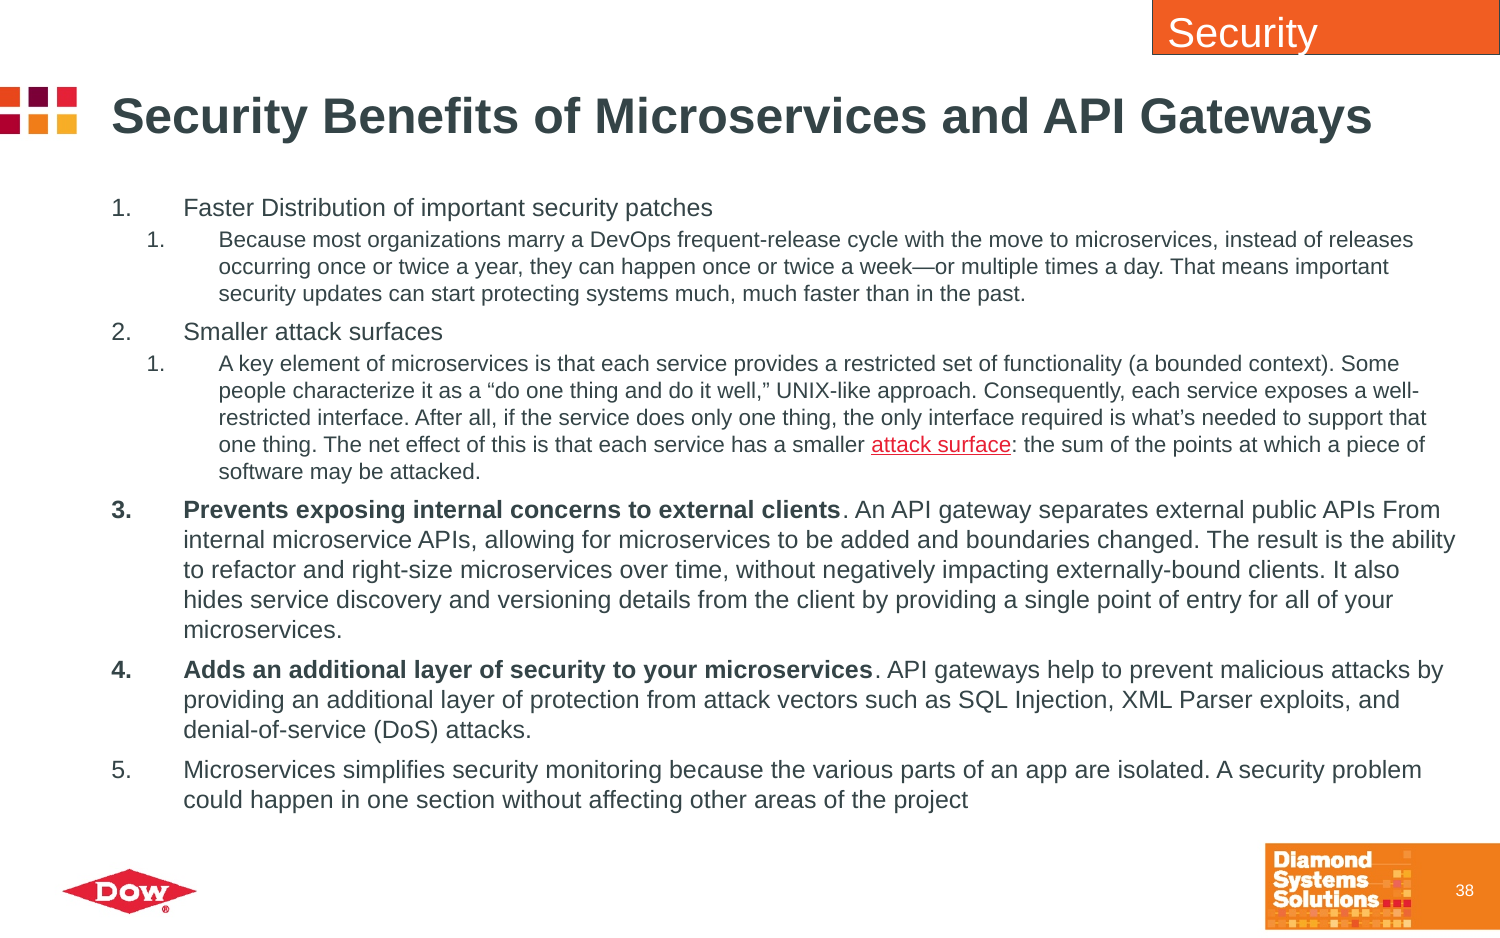

Security
# Security Benefits of Microservices and API Gateways
Faster Distribution of important security patches
Because most organizations marry a DevOps frequent-release cycle with the move to microservices, instead of releases occurring once or twice a year, they can happen once or twice a week—or multiple times a day. That means important security updates can start protecting systems much, much faster than in the past.
Smaller attack surfaces
A key element of microservices is that each service provides a restricted set of functionality (a bounded context). Some people characterize it as a “do one thing and do it well,” UNIX-like approach. Consequently, each service exposes a well-restricted interface. After all, if the service does only one thing, the only interface required is what’s needed to support that one thing. The net effect of this is that each service has a smaller attack surface: the sum of the points at which a piece of software may be attacked.
Prevents exposing internal concerns to external clients. An API gateway separates external public APIs From internal microservice APIs, allowing for microservices to be added and boundaries changed. The result is the ability to refactor and right-size microservices over time, without negatively impacting externally-bound clients. It also hides service discovery and versioning details from the client by providing a single point of entry for all of your microservices.
Adds an additional layer of security to your microservices. API gateways help to prevent malicious attacks by providing an additional layer of protection from attack vectors such as SQL Injection, XML Parser exploits, and denial-of-service (DoS) attacks.
Microservices simplifies security monitoring because the various parts of an app are isolated. A security problem could happen in one section without affecting other areas of the project

38